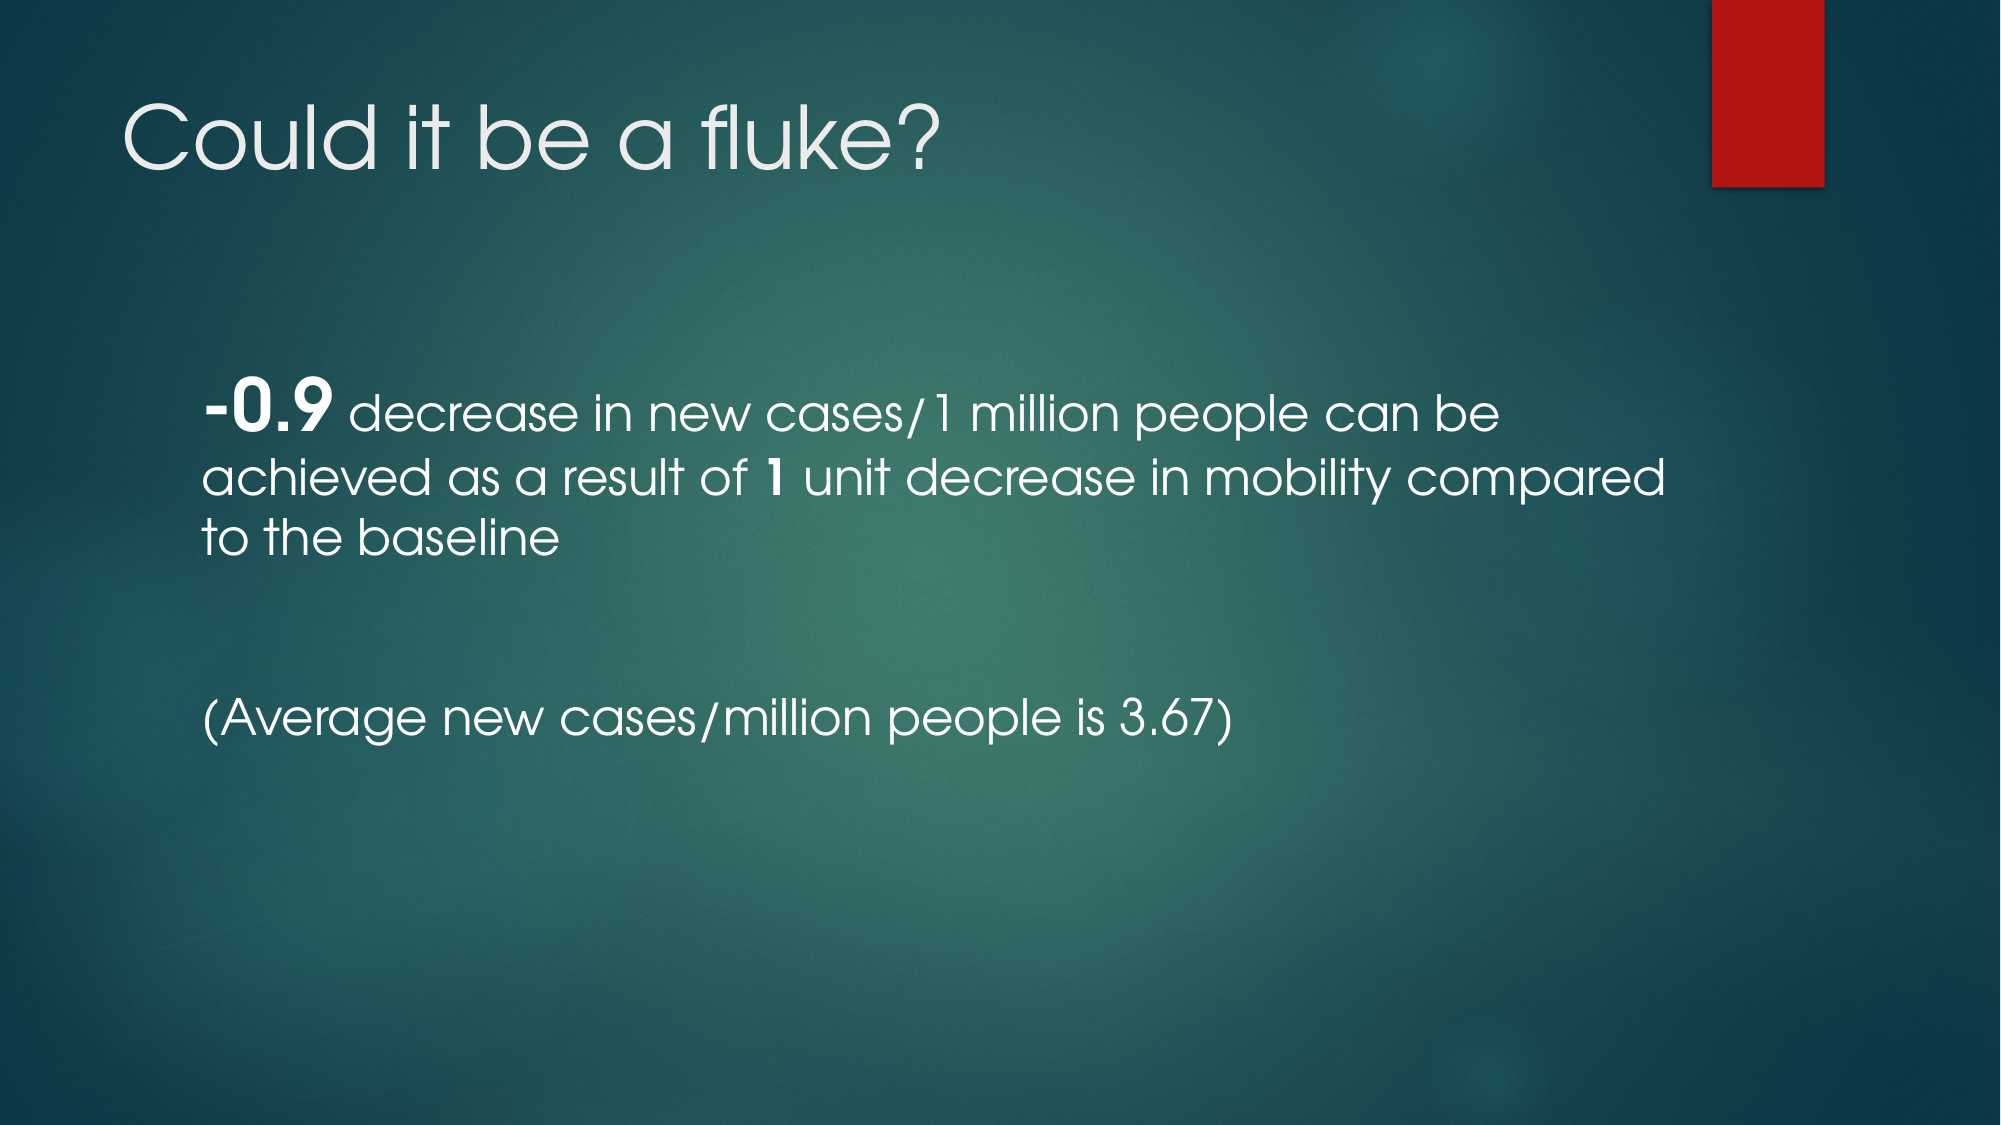

# Could it be a fluke?
-0.9 decrease in new cases/1 million people can be achieved as a result of 1 unit decrease in mobility compared to the baseline

(Average new cases/million people is 3.67)